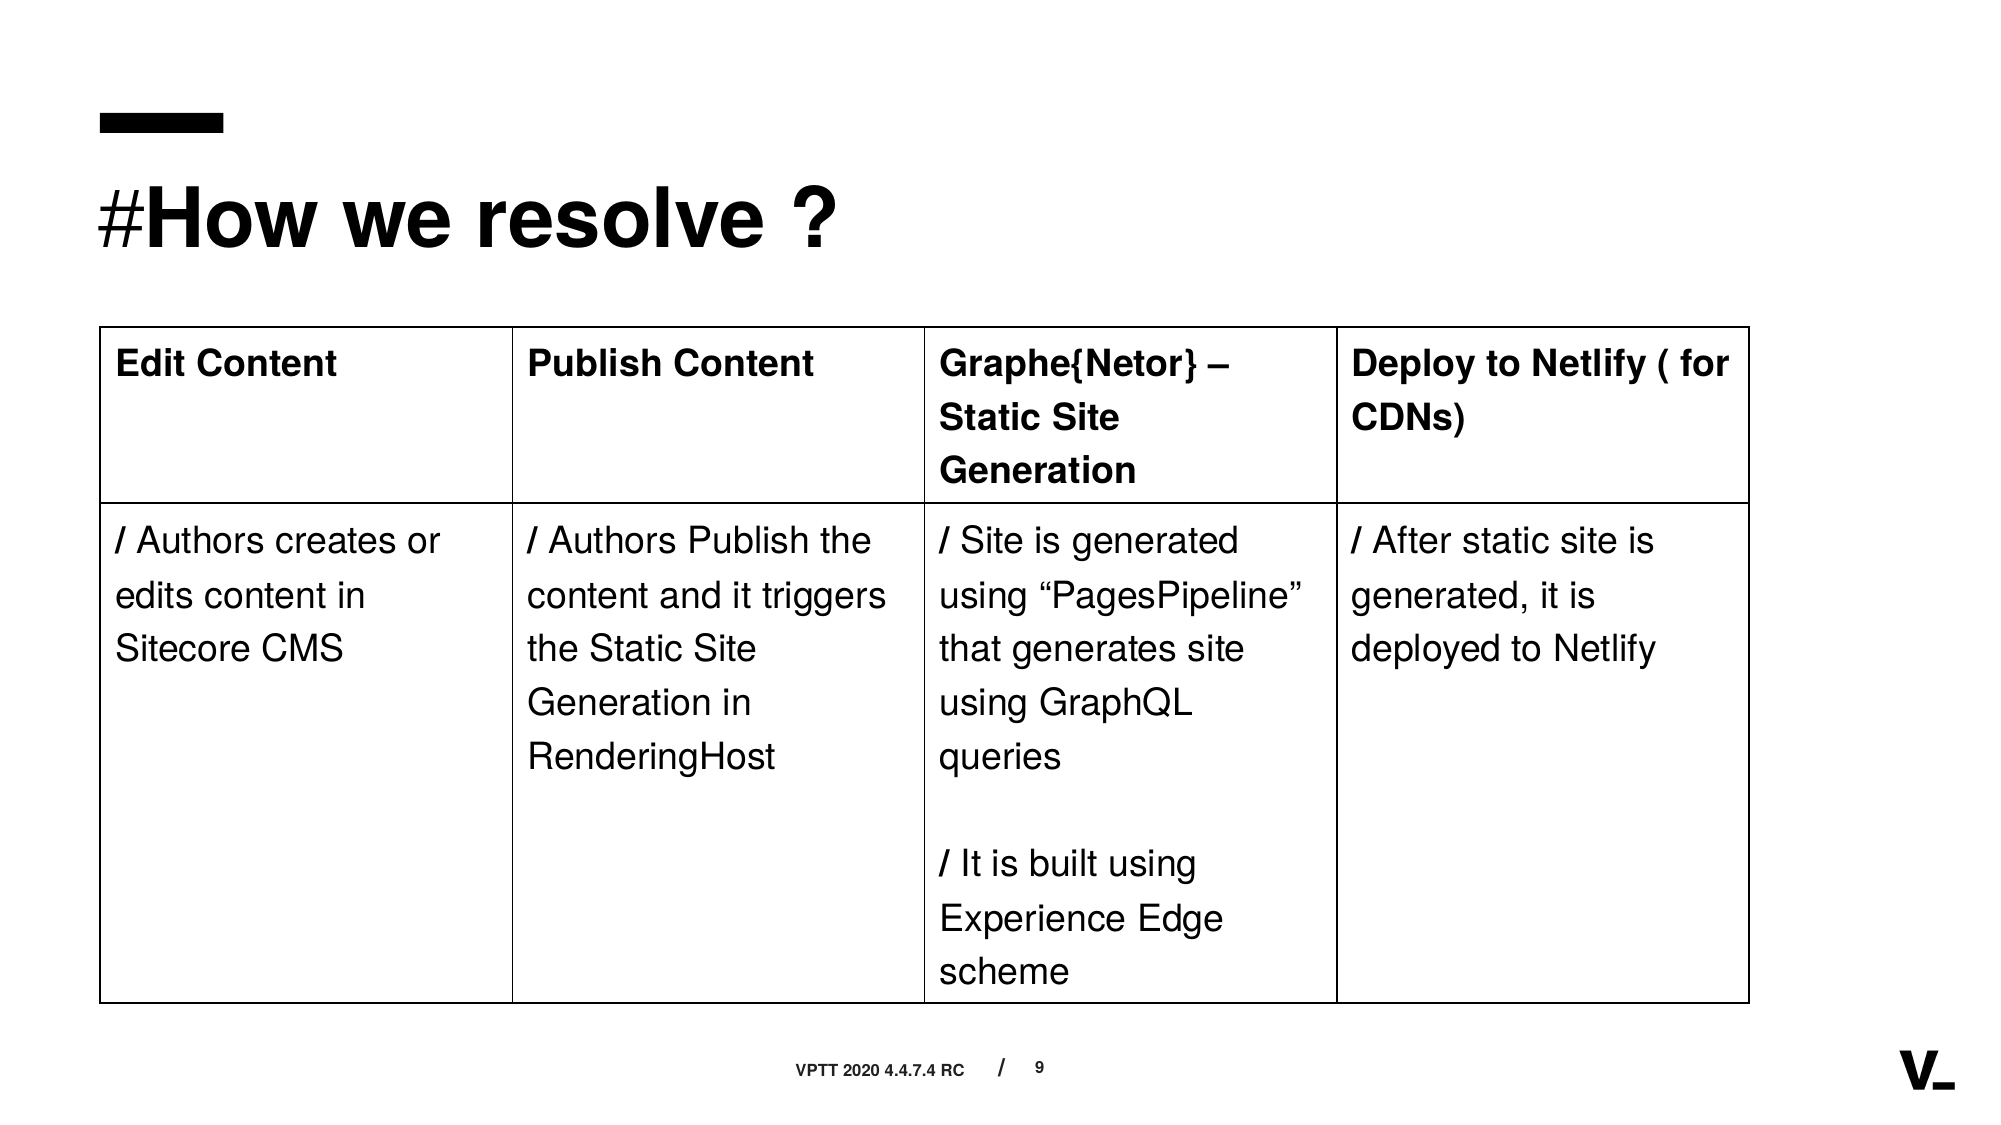

# #How we resolve ?
| Edit Content | Publish Content | Graphe{Netor} – Static Site Generation | Deploy to Netlify ( for CDNs) |
| --- | --- | --- | --- |
| / Authors creates or edits content in Sitecore CMS | / Authors Publish the content and it triggers the Static Site Generation in RenderingHost | / Site is generated using “PagesPipeline” that generates site using GraphQL queries / It is built using Experience Edge scheme | / After static site is generated, it is deployed to Netlify |
9
VPTT 2020 4.4.7.4 RC       /